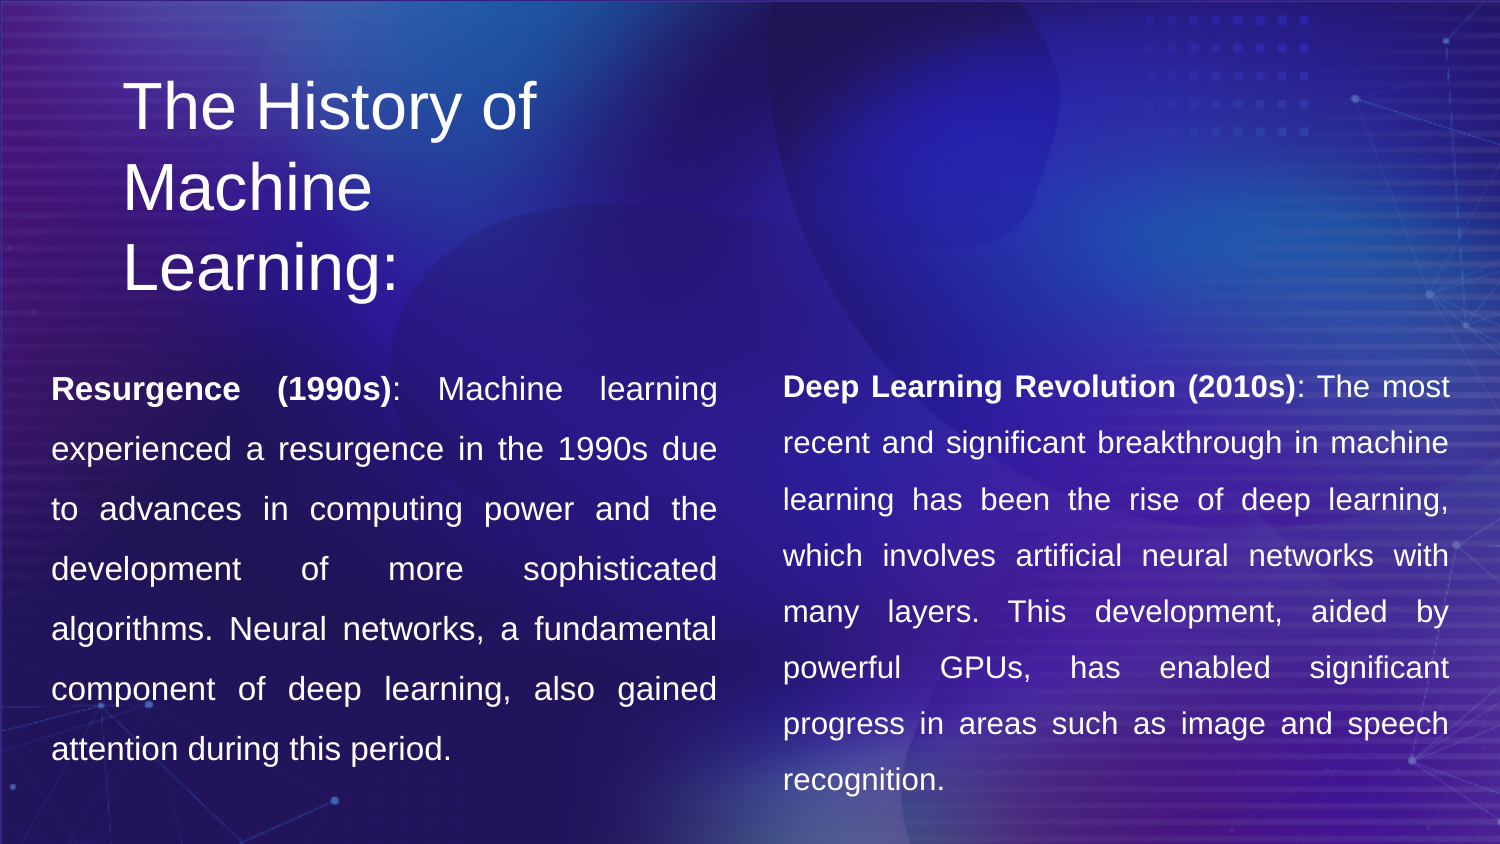

The History of Machine Learning:
Resurgence (1990s): Machine learning experienced a resurgence in the 1990s due to advances in computing power and the development of more sophisticated algorithms. Neural networks, a fundamental component of deep learning, also gained attention during this period.
Deep Learning Revolution (2010s): The most recent and significant breakthrough in machine learning has been the rise of deep learning, which involves artificial neural networks with many layers. This development, aided by powerful GPUs, has enabled significant progress in areas such as image and speech recognition.